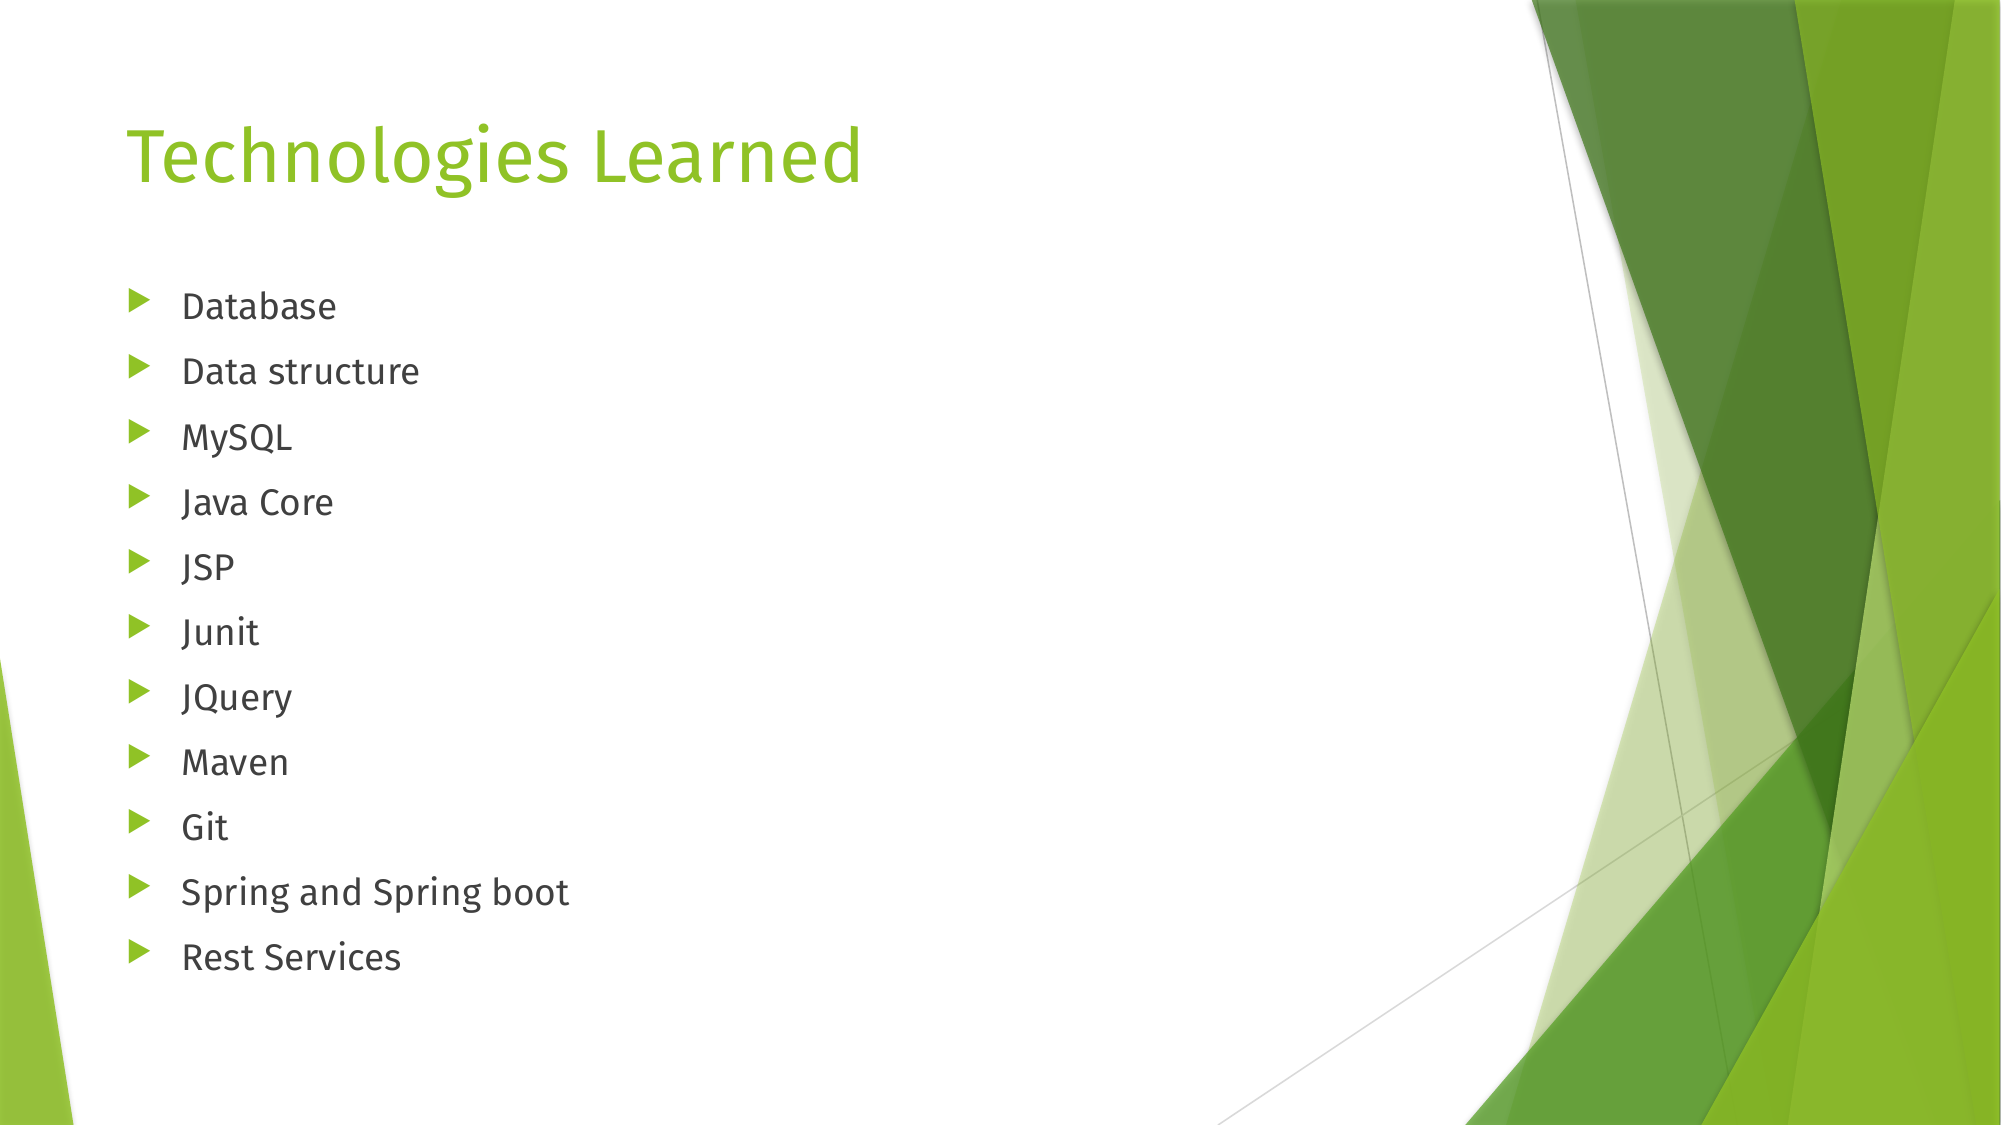

# Technologies Learned
Database
Data structure
MySQL
Java Core
JSP
Junit
JQuery
Maven
Git
Spring and Spring boot
Rest Services